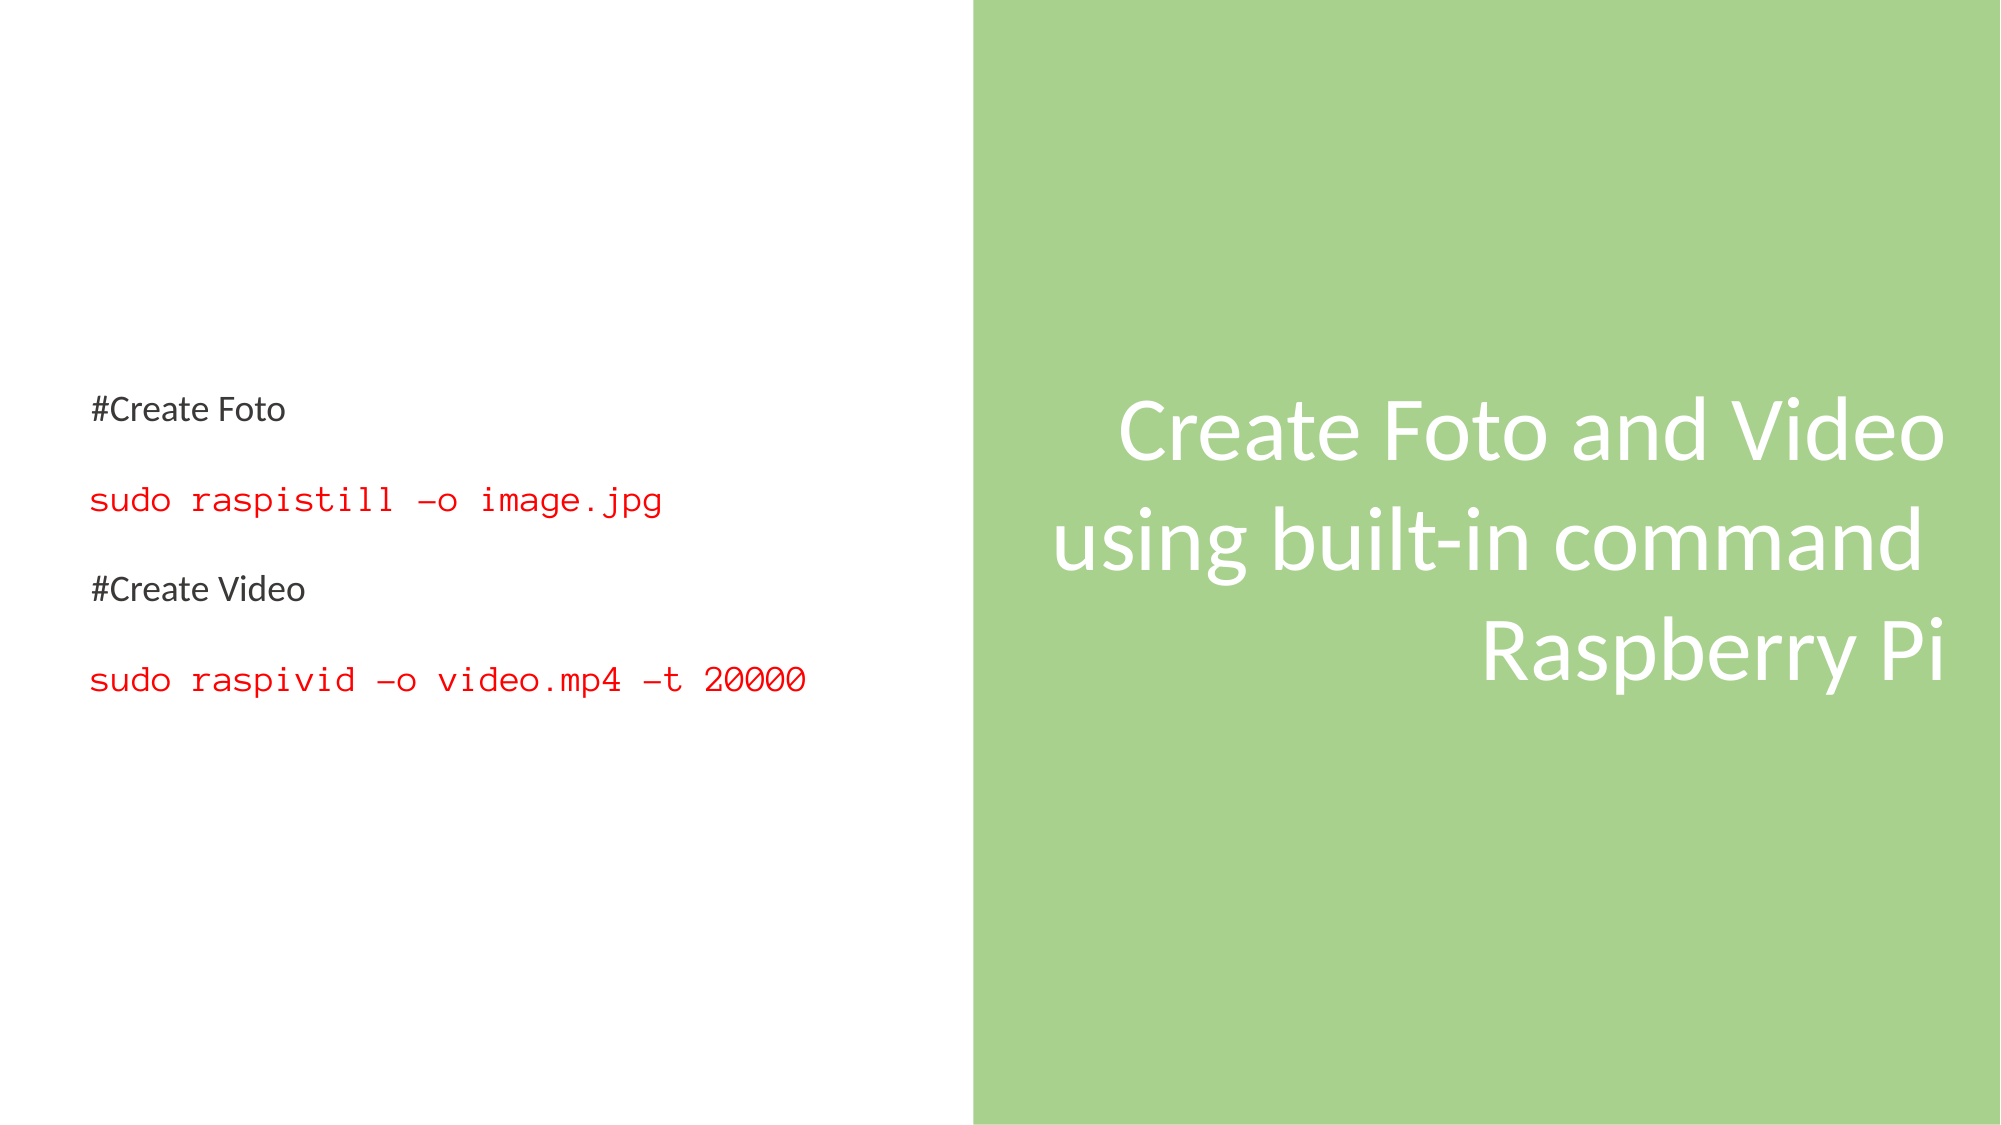

Create Foto and Video using built-in command
Raspberry Pi
#Create Foto

sudo raspistill -o image.jpg

#Create Video

sudo raspivid -o video.mp4 -t 20000